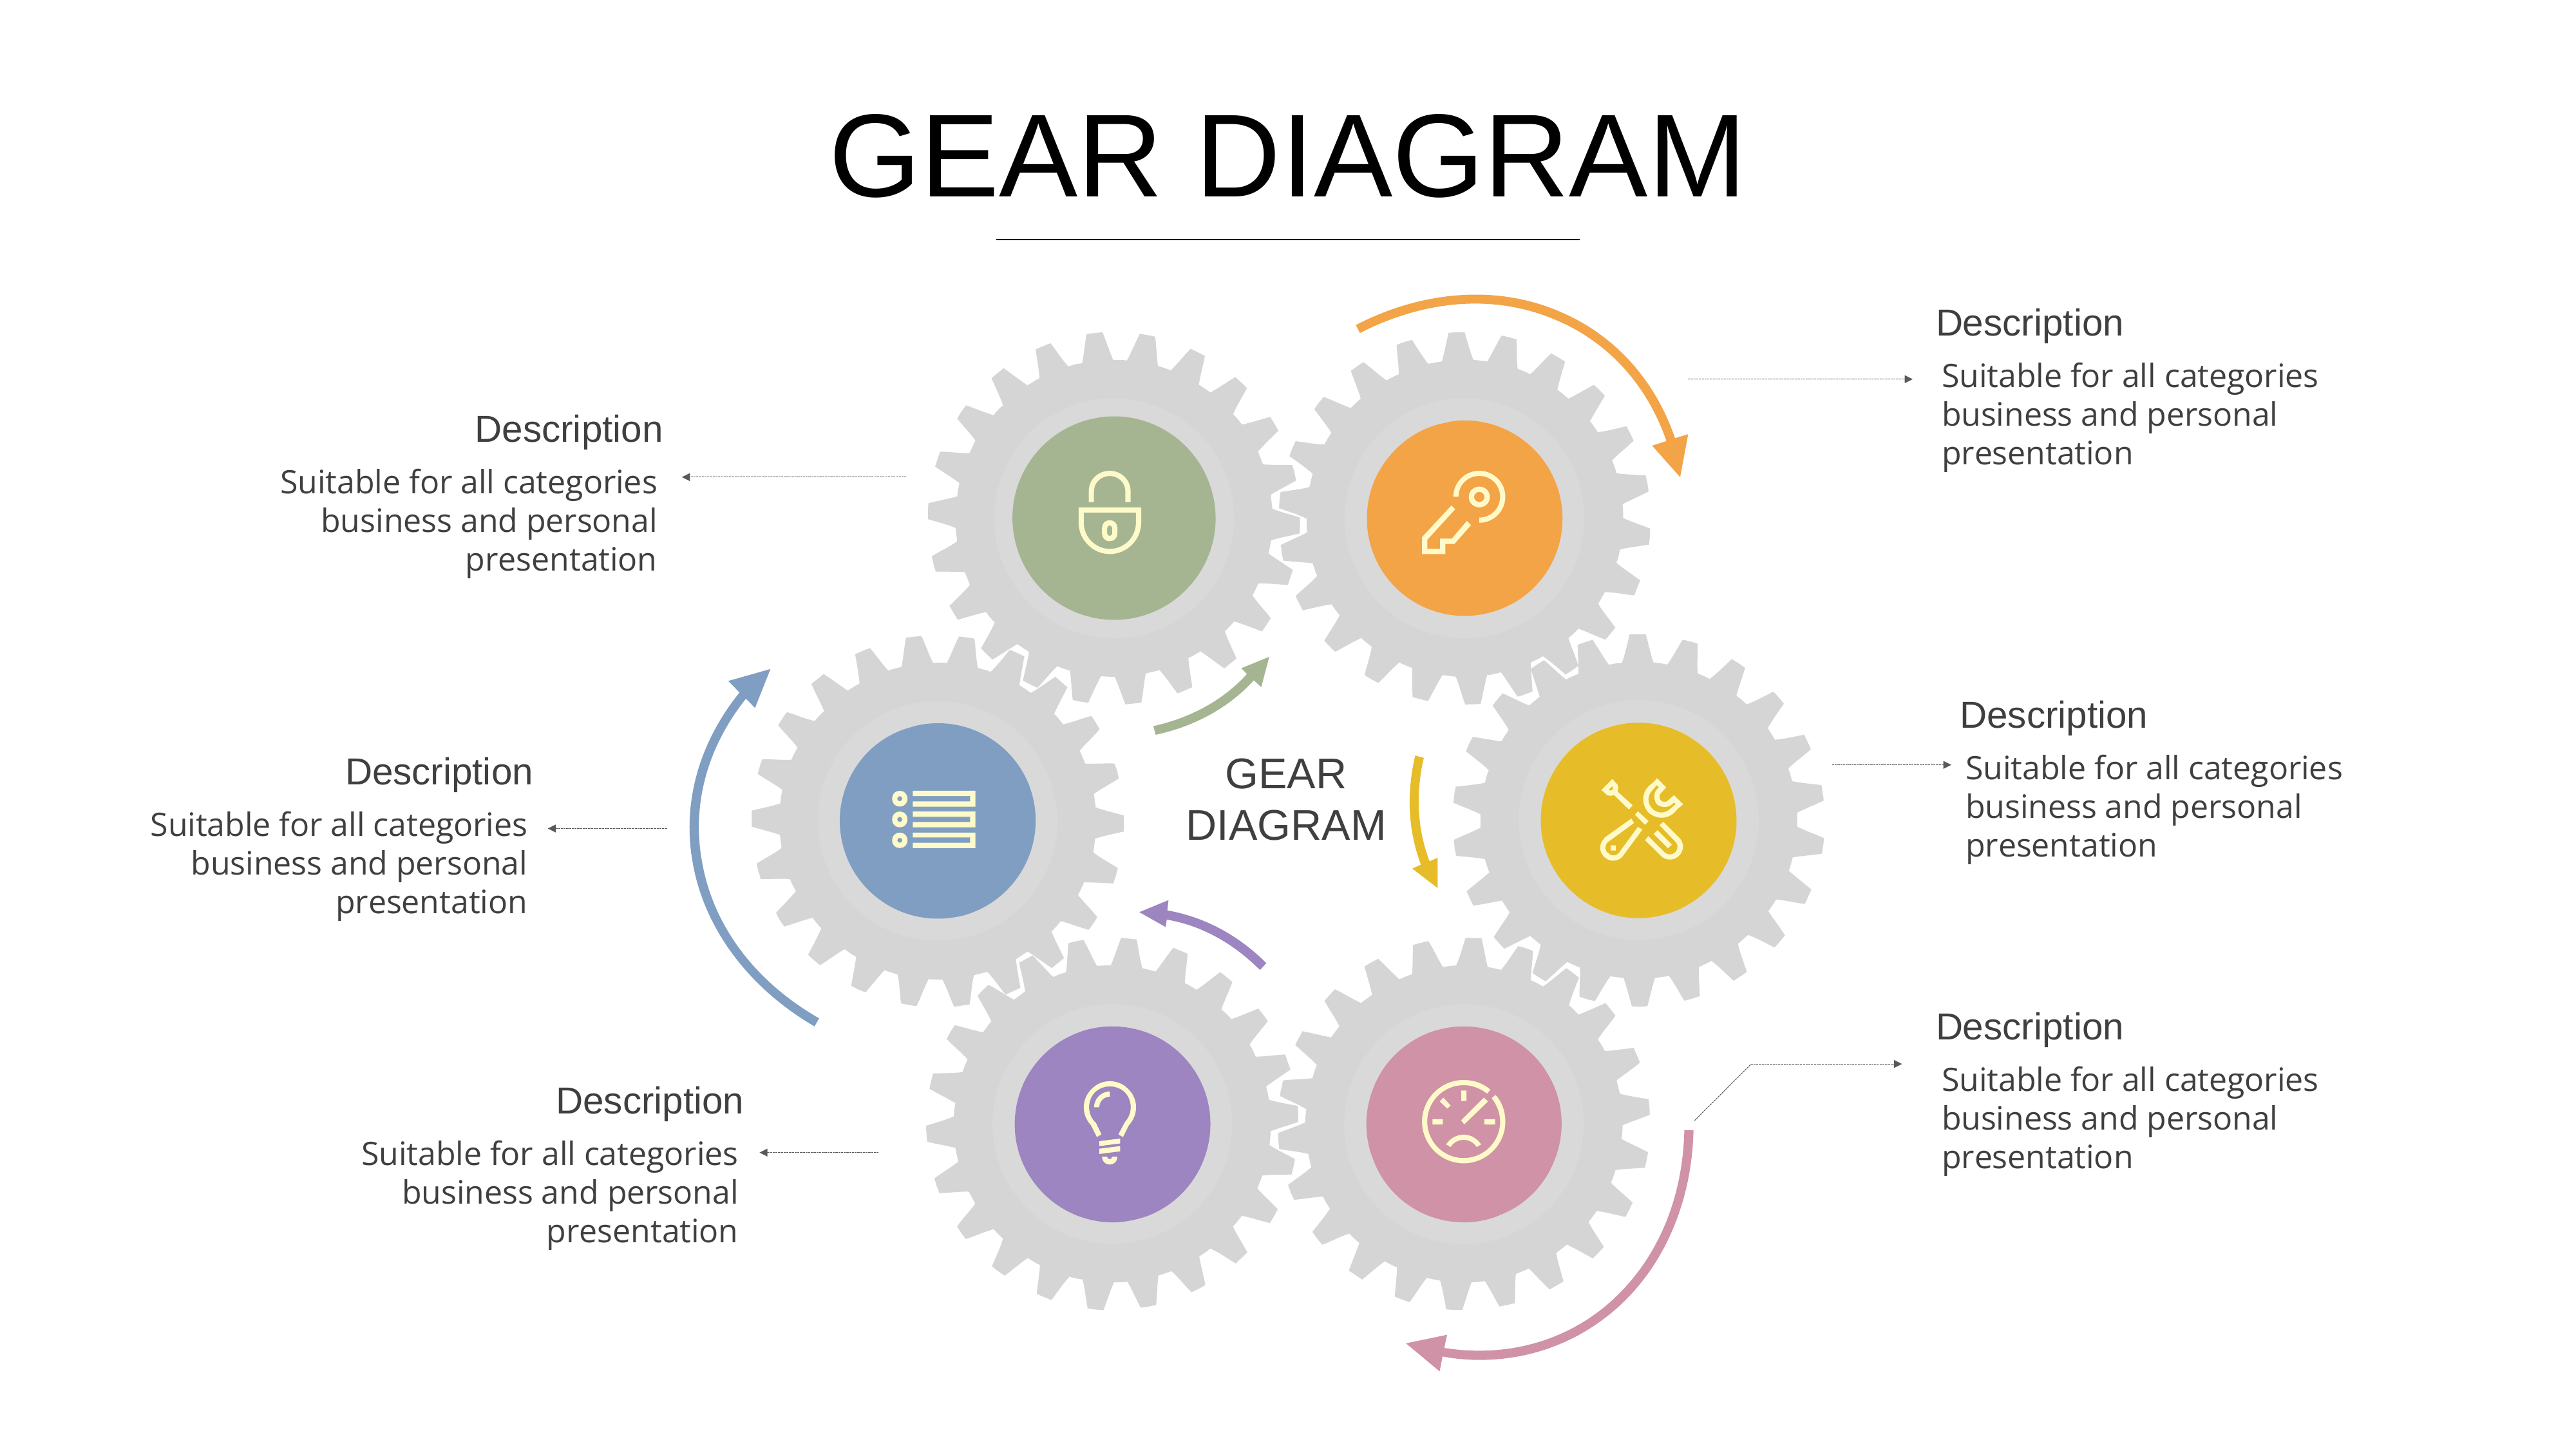

# GEAR DIAGRAM

Description

Suitable for all categories business and personal presentation
Description

Suitable for all categories business and personal presentation

Description

GEAR
DIAGRAM
Description
Suitable for all categories business and personal presentation

Suitable for all categories business and personal presentation

Description

Suitable for all categories business and personal presentation
Description

Suitable for all categories business and personal presentation